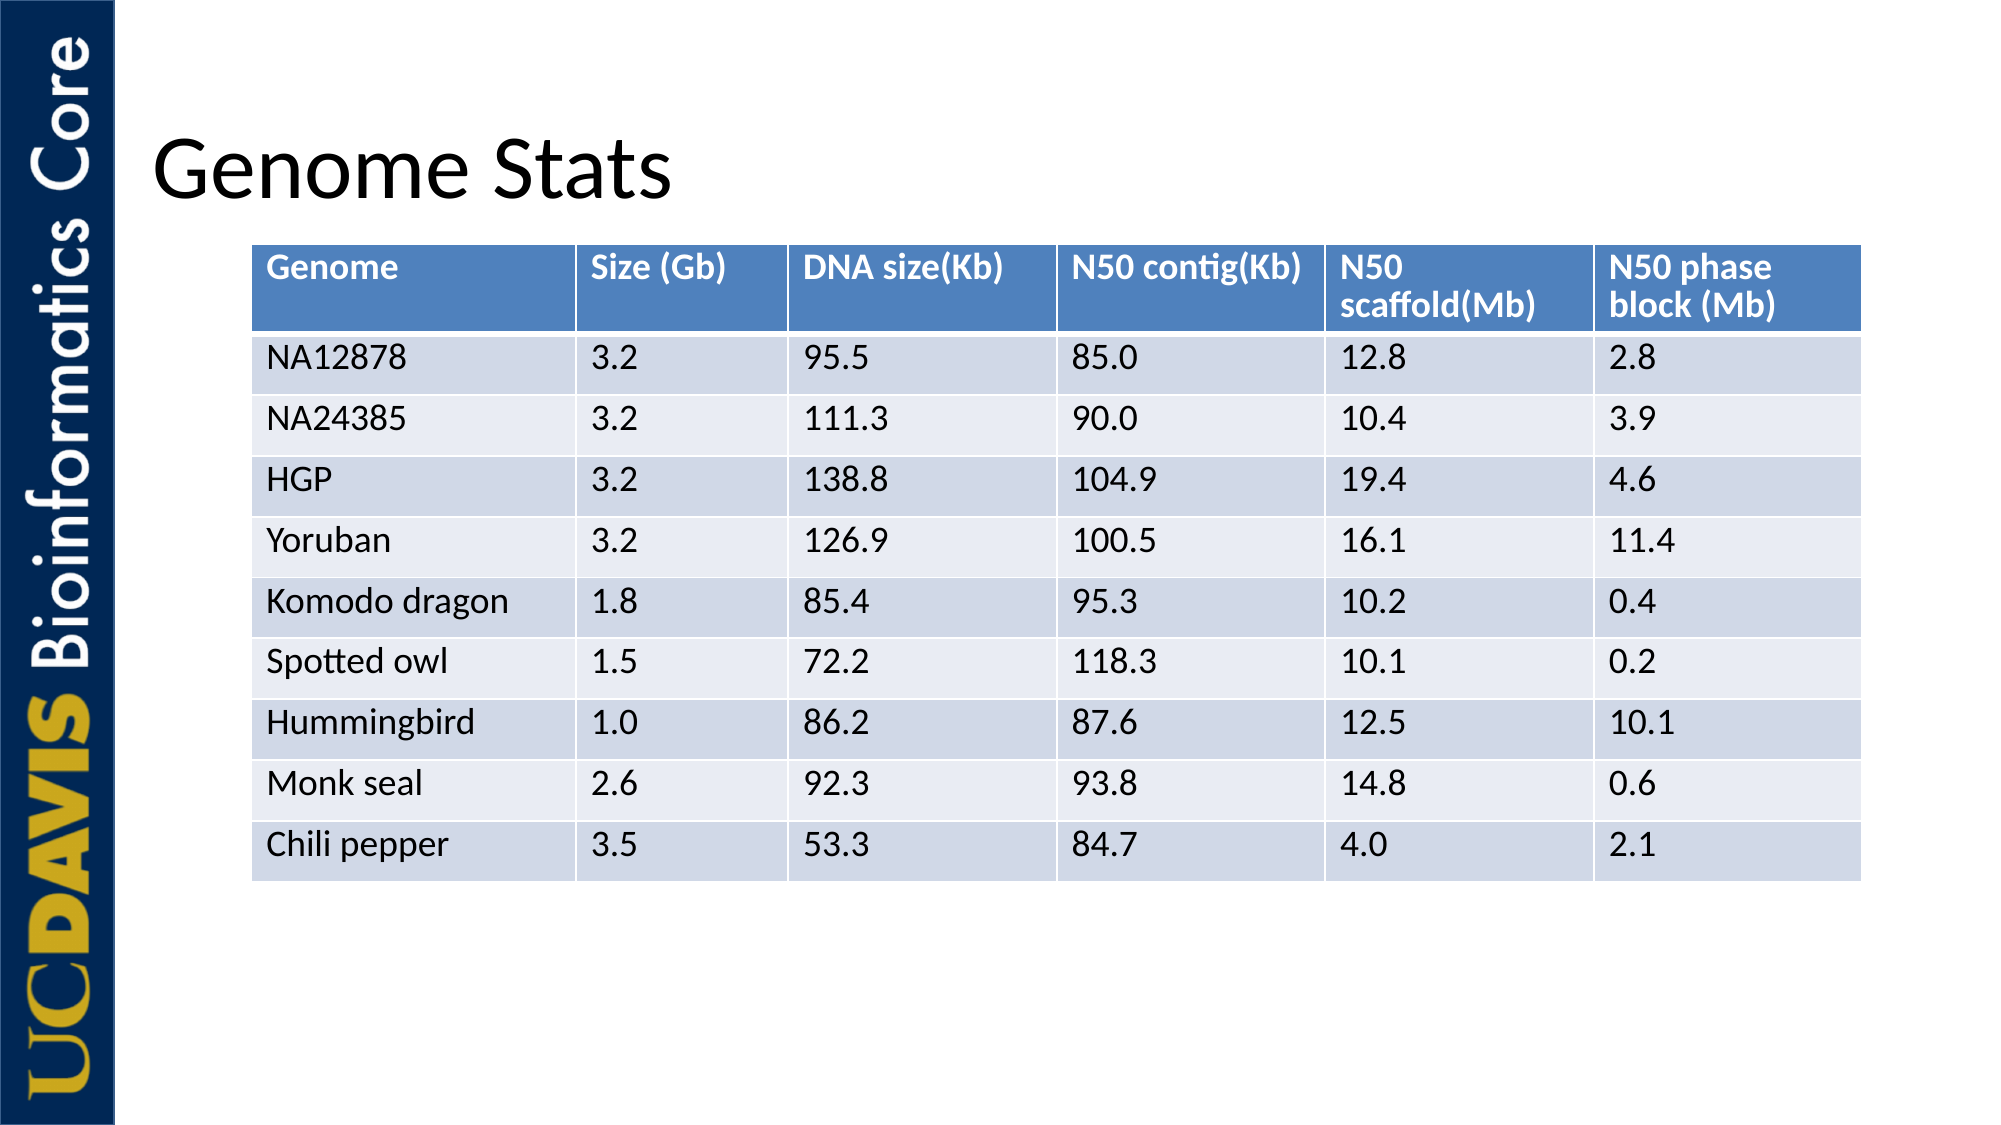

# Genome Stats
| Genome | Size (Gb) | DNA size(Kb) | N50 contig(Kb) | N50 scaffold(Mb) | N50 phase block (Mb) |
| --- | --- | --- | --- | --- | --- |
| NA12878 | 3.2 | 95.5 | 85.0 | 12.8 | 2.8 |
| NA24385 | 3.2 | 111.3 | 90.0 | 10.4 | 3.9 |
| HGP | 3.2 | 138.8 | 104.9 | 19.4 | 4.6 |
| Yoruban | 3.2 | 126.9 | 100.5 | 16.1 | 11.4 |
| Komodo dragon | 1.8 | 85.4 | 95.3 | 10.2 | 0.4 |
| Spotted owl | 1.5 | 72.2 | 118.3 | 10.1 | 0.2 |
| Hummingbird | 1.0 | 86.2 | 87.6 | 12.5 | 10.1 |
| Monk seal | 2.6 | 92.3 | 93.8 | 14.8 | 0.6 |
| Chili pepper | 3.5 | 53.3 | 84.7 | 4.0 | 2.1 |